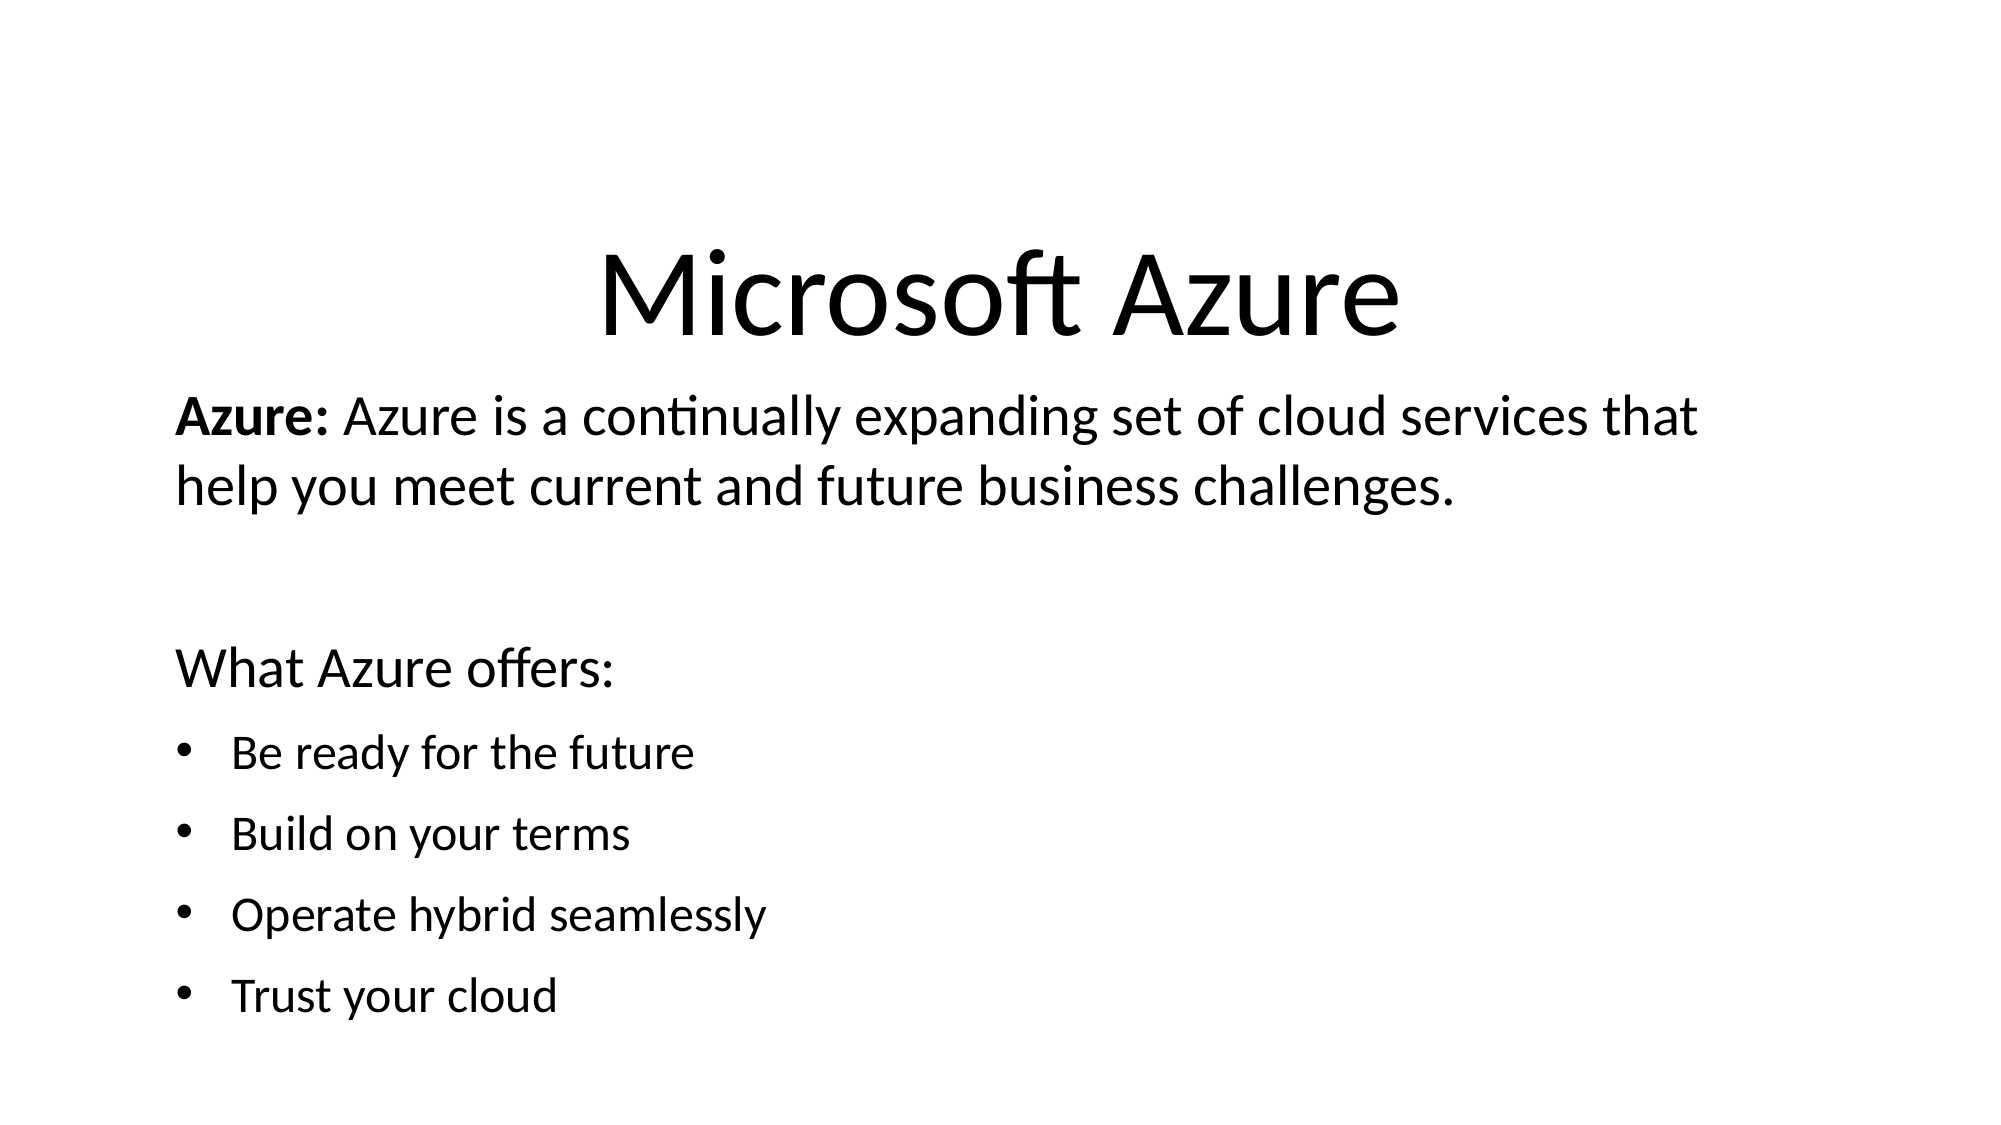

# Microsoft Azure
Azure: Azure is a continually expanding set of cloud services that help you meet current and future business challenges.

What Azure offers:
Be ready for the future
Build on your terms
Operate hybrid seamlessly
Trust your cloud